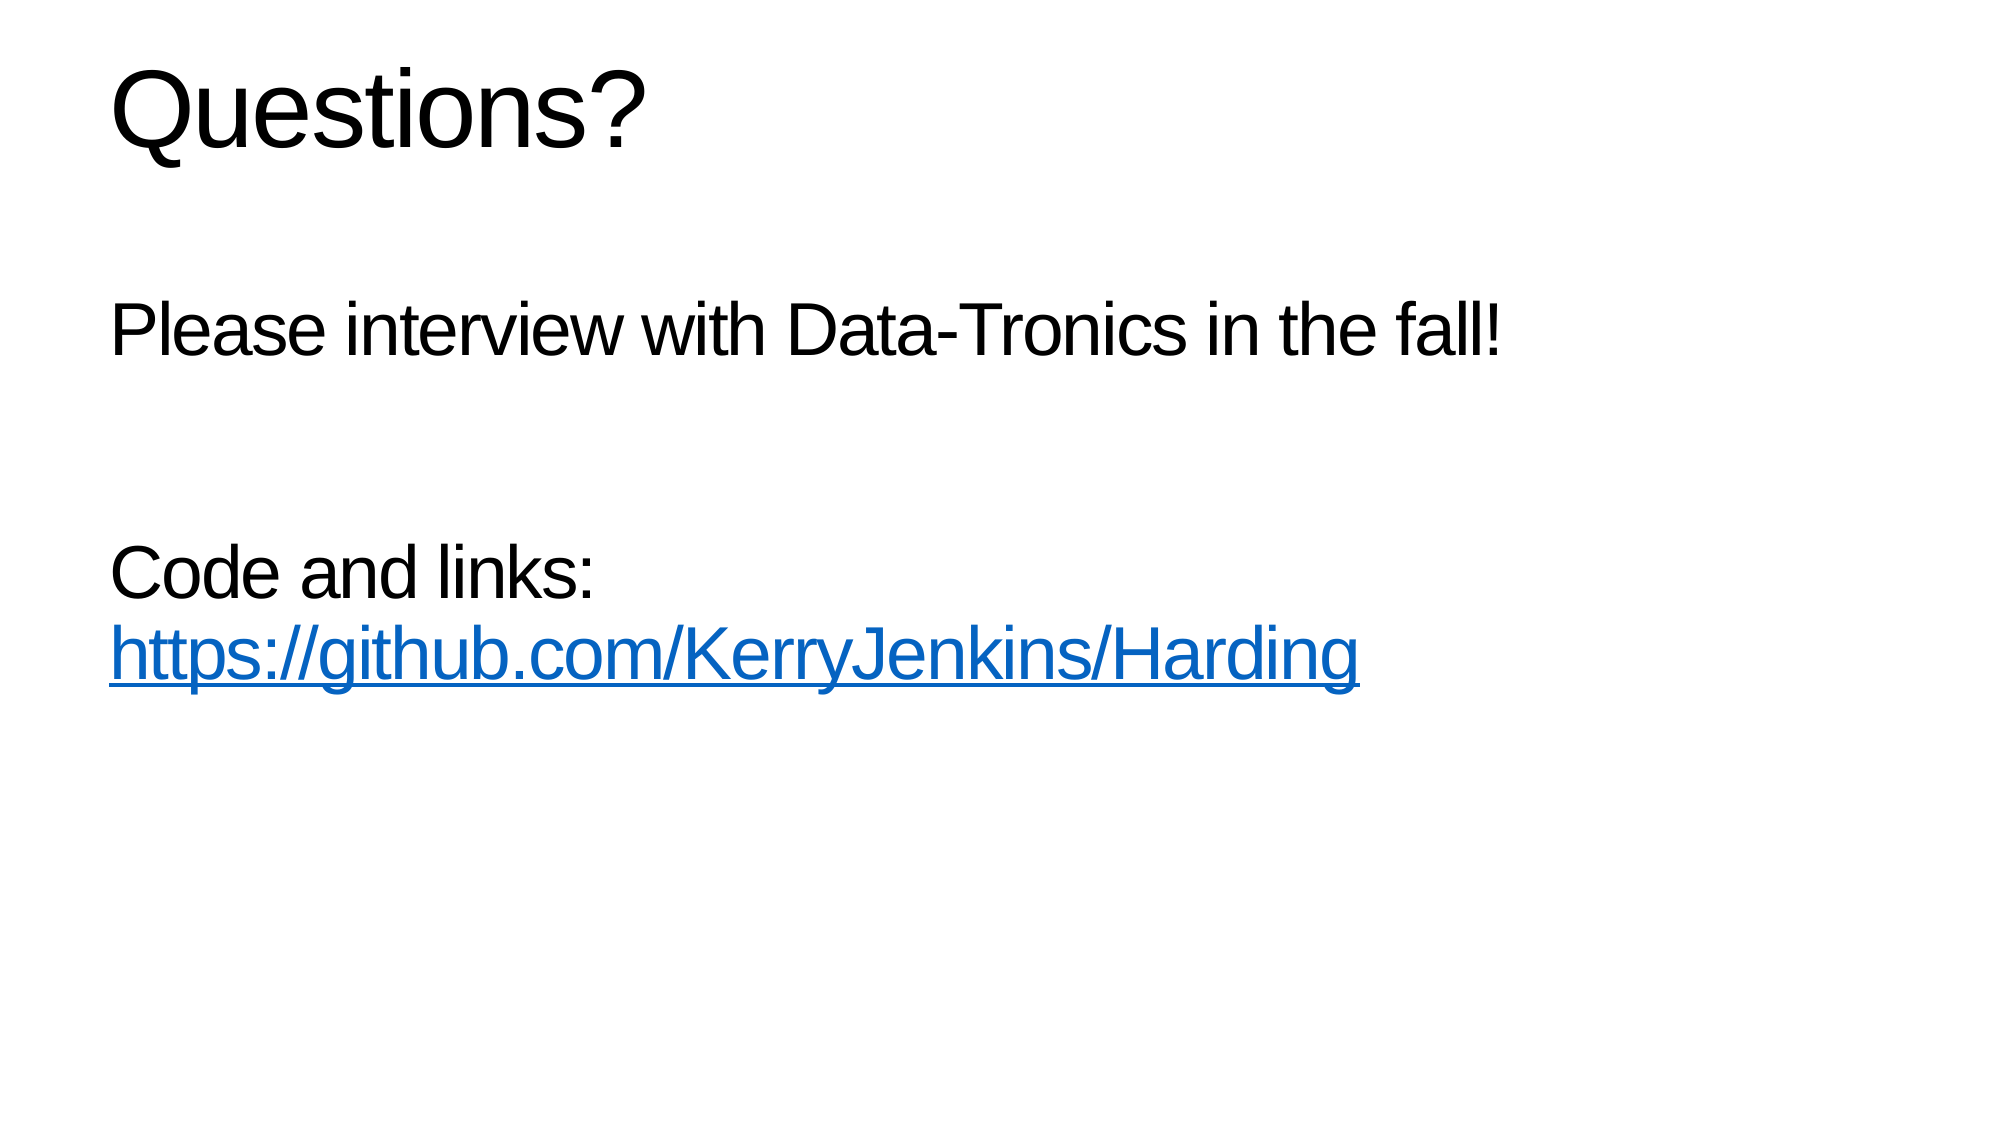

# Questions? Please interview with Data-Tronics in the fall! Code and links: https://github.com/KerryJenkins/Harding